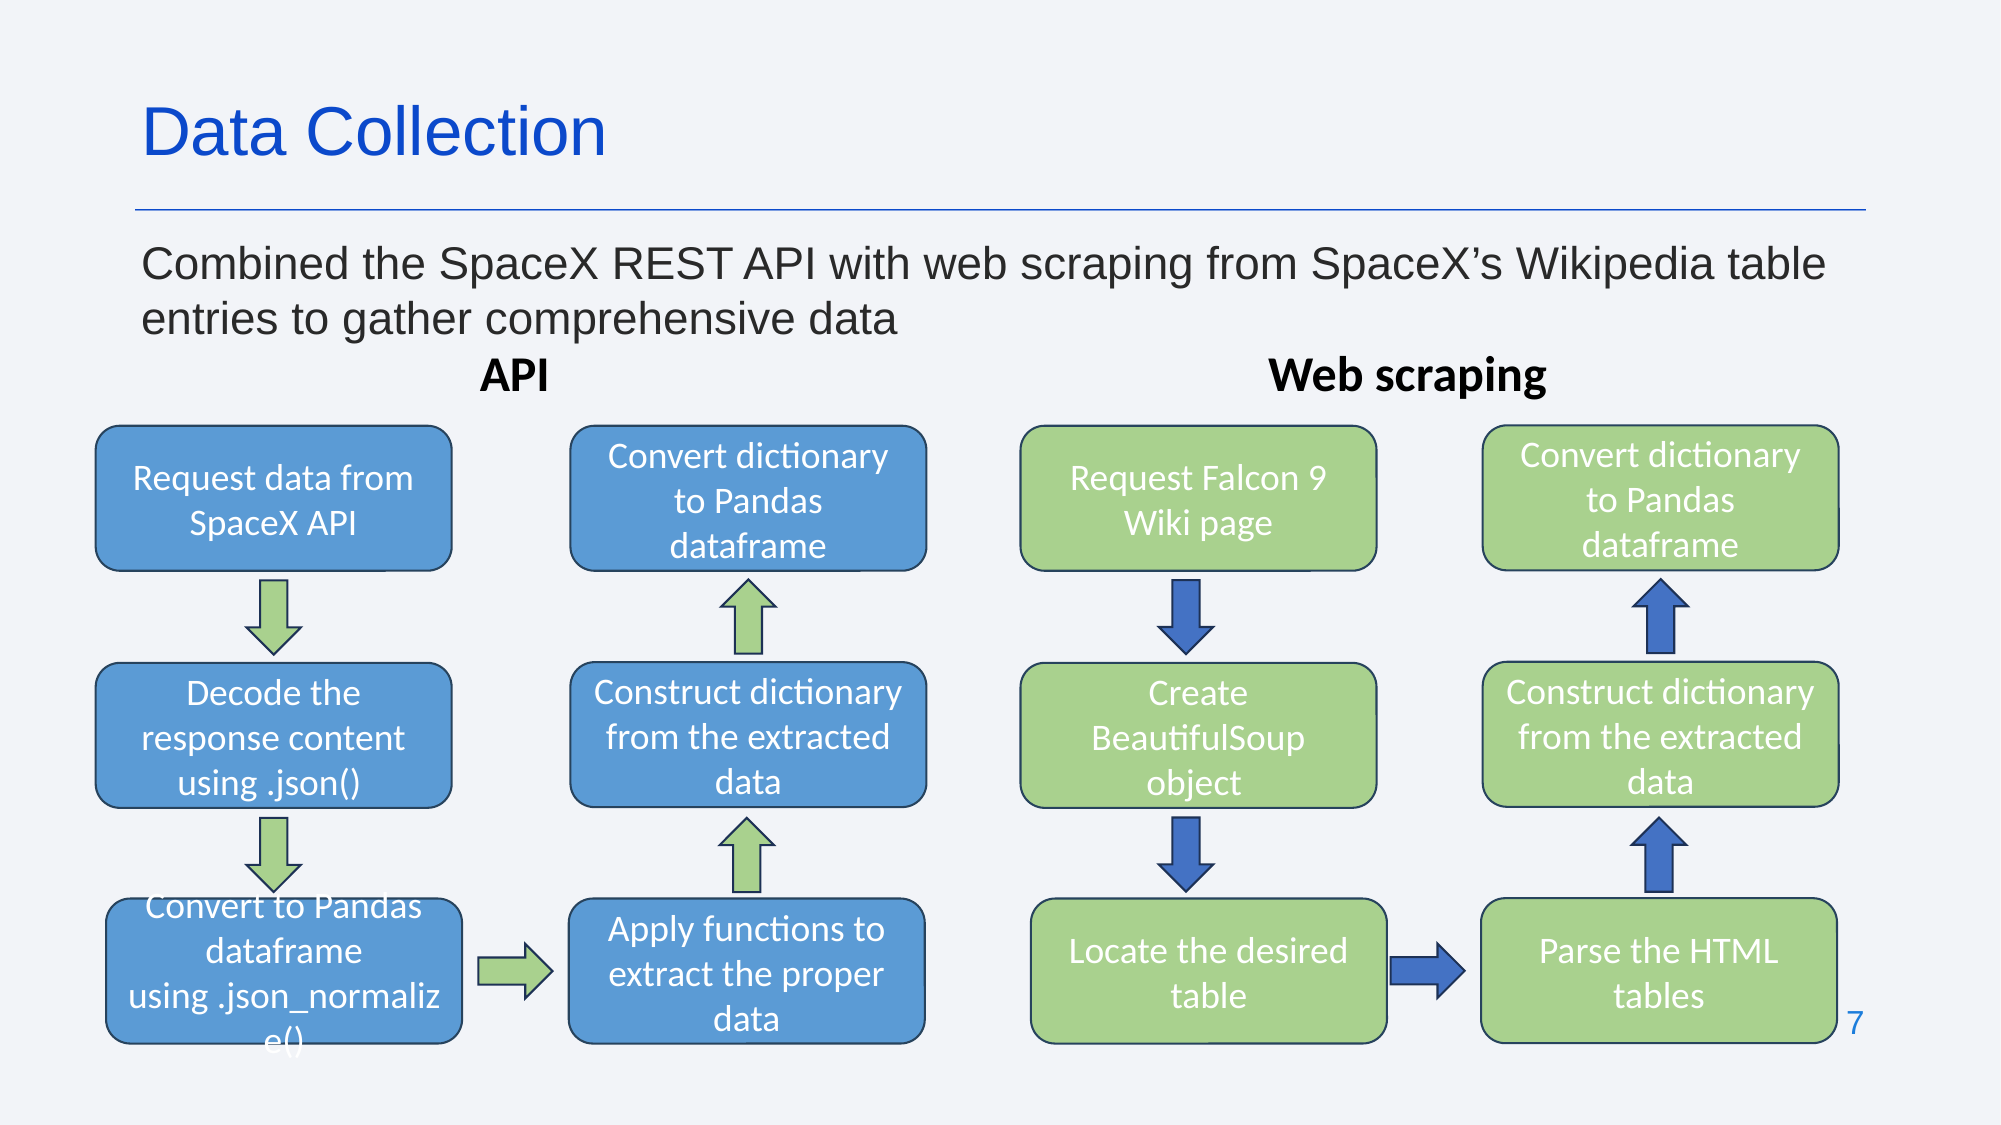

Data Collection
Combined the SpaceX REST API with web scraping from SpaceX’s Wikipedia table entries to gather comprehensive data

Web scraping
API
Convert dictionary to Pandas dataframe
Request data from SpaceX API
Convert dictionary to Pandas dataframe
Request Falcon 9 Wiki page

Construct dictionary from the extracted data
Construct dictionary from the extracted data
Decode the response content using .json()
Create BeautifulSoup object

Parse the HTML tables
Convert to Pandas dataframe using .json_normalize()
Apply functions to extract the proper data
Locate the desired table

7